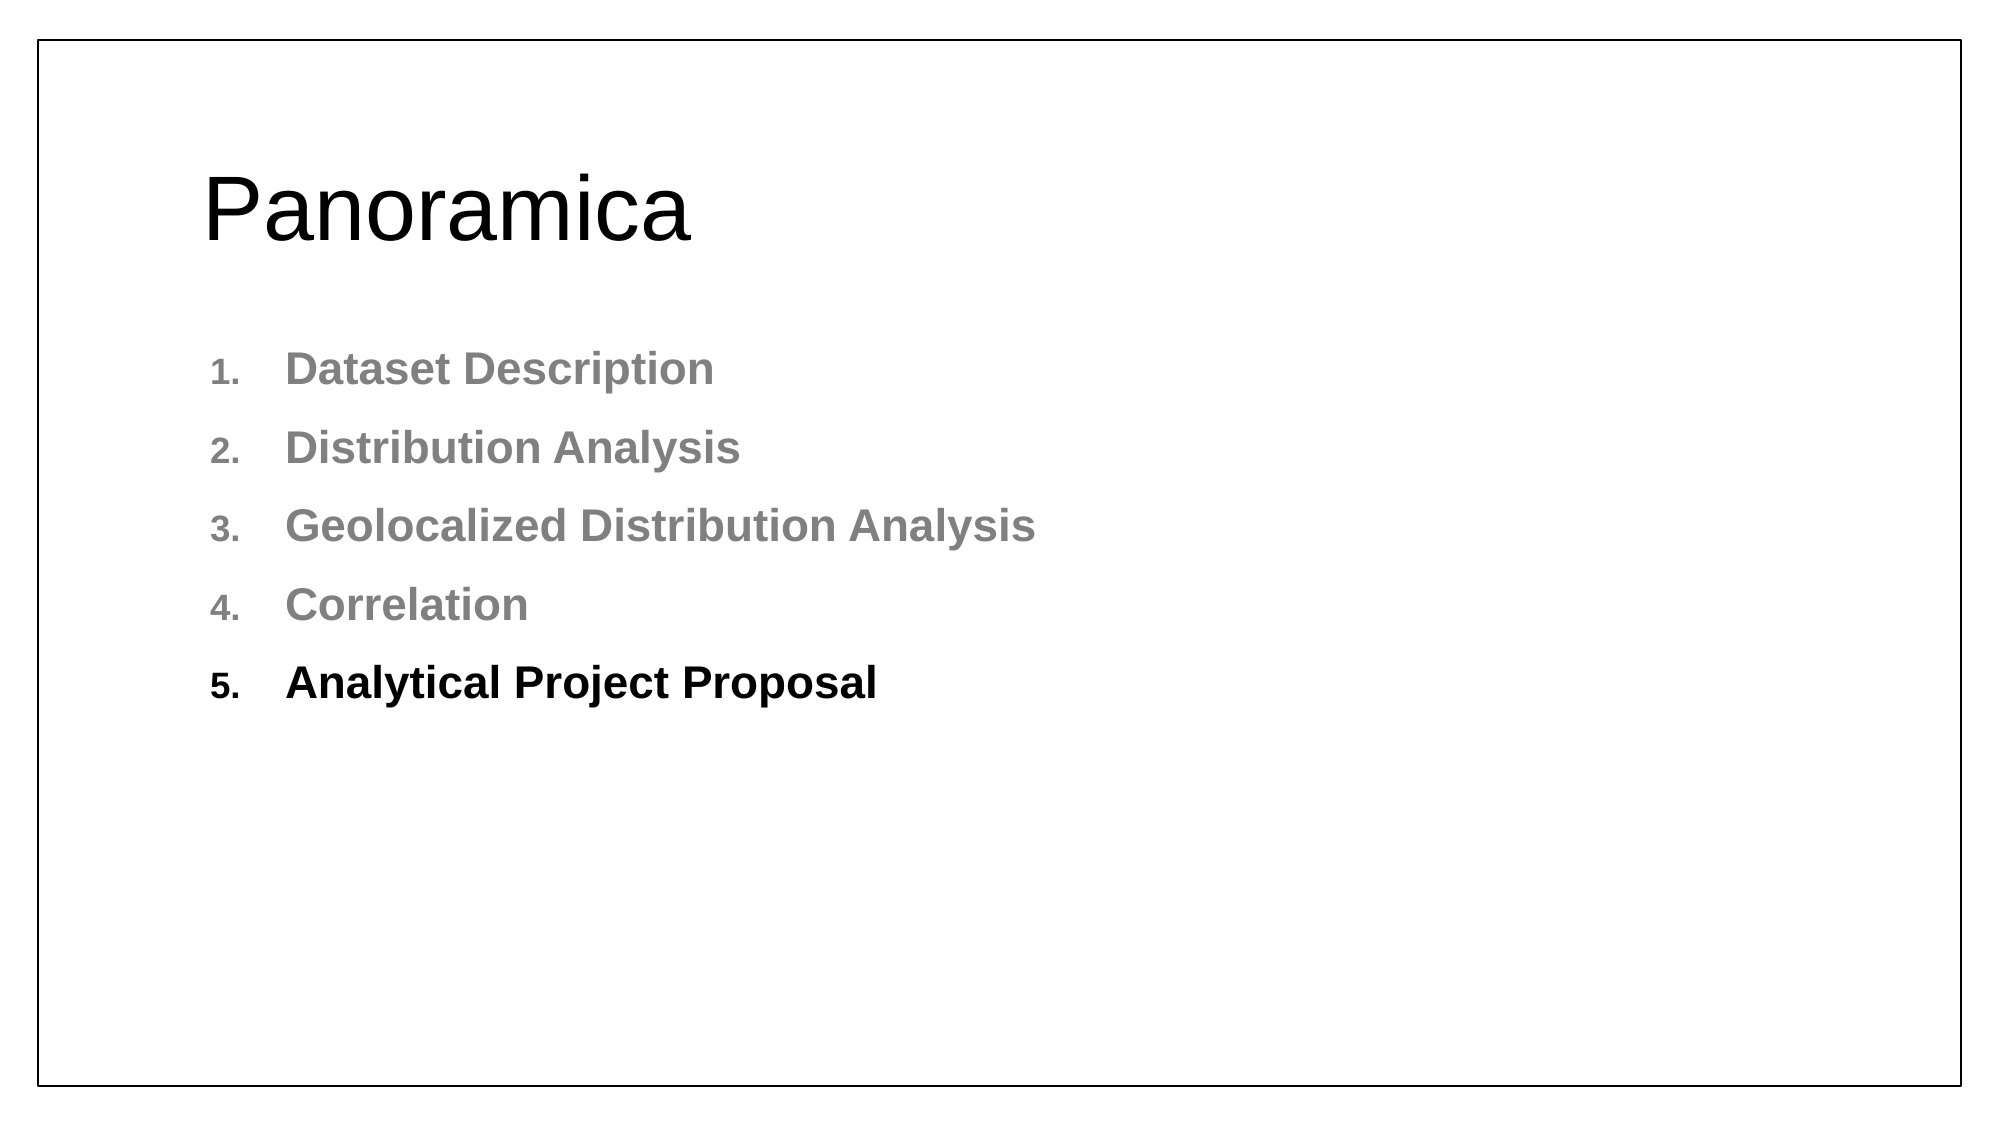

# Panoramica
Dataset Description
Distribution Analysis
Geolocalized Distribution Analysis
Correlation
Analytical Project Proposal